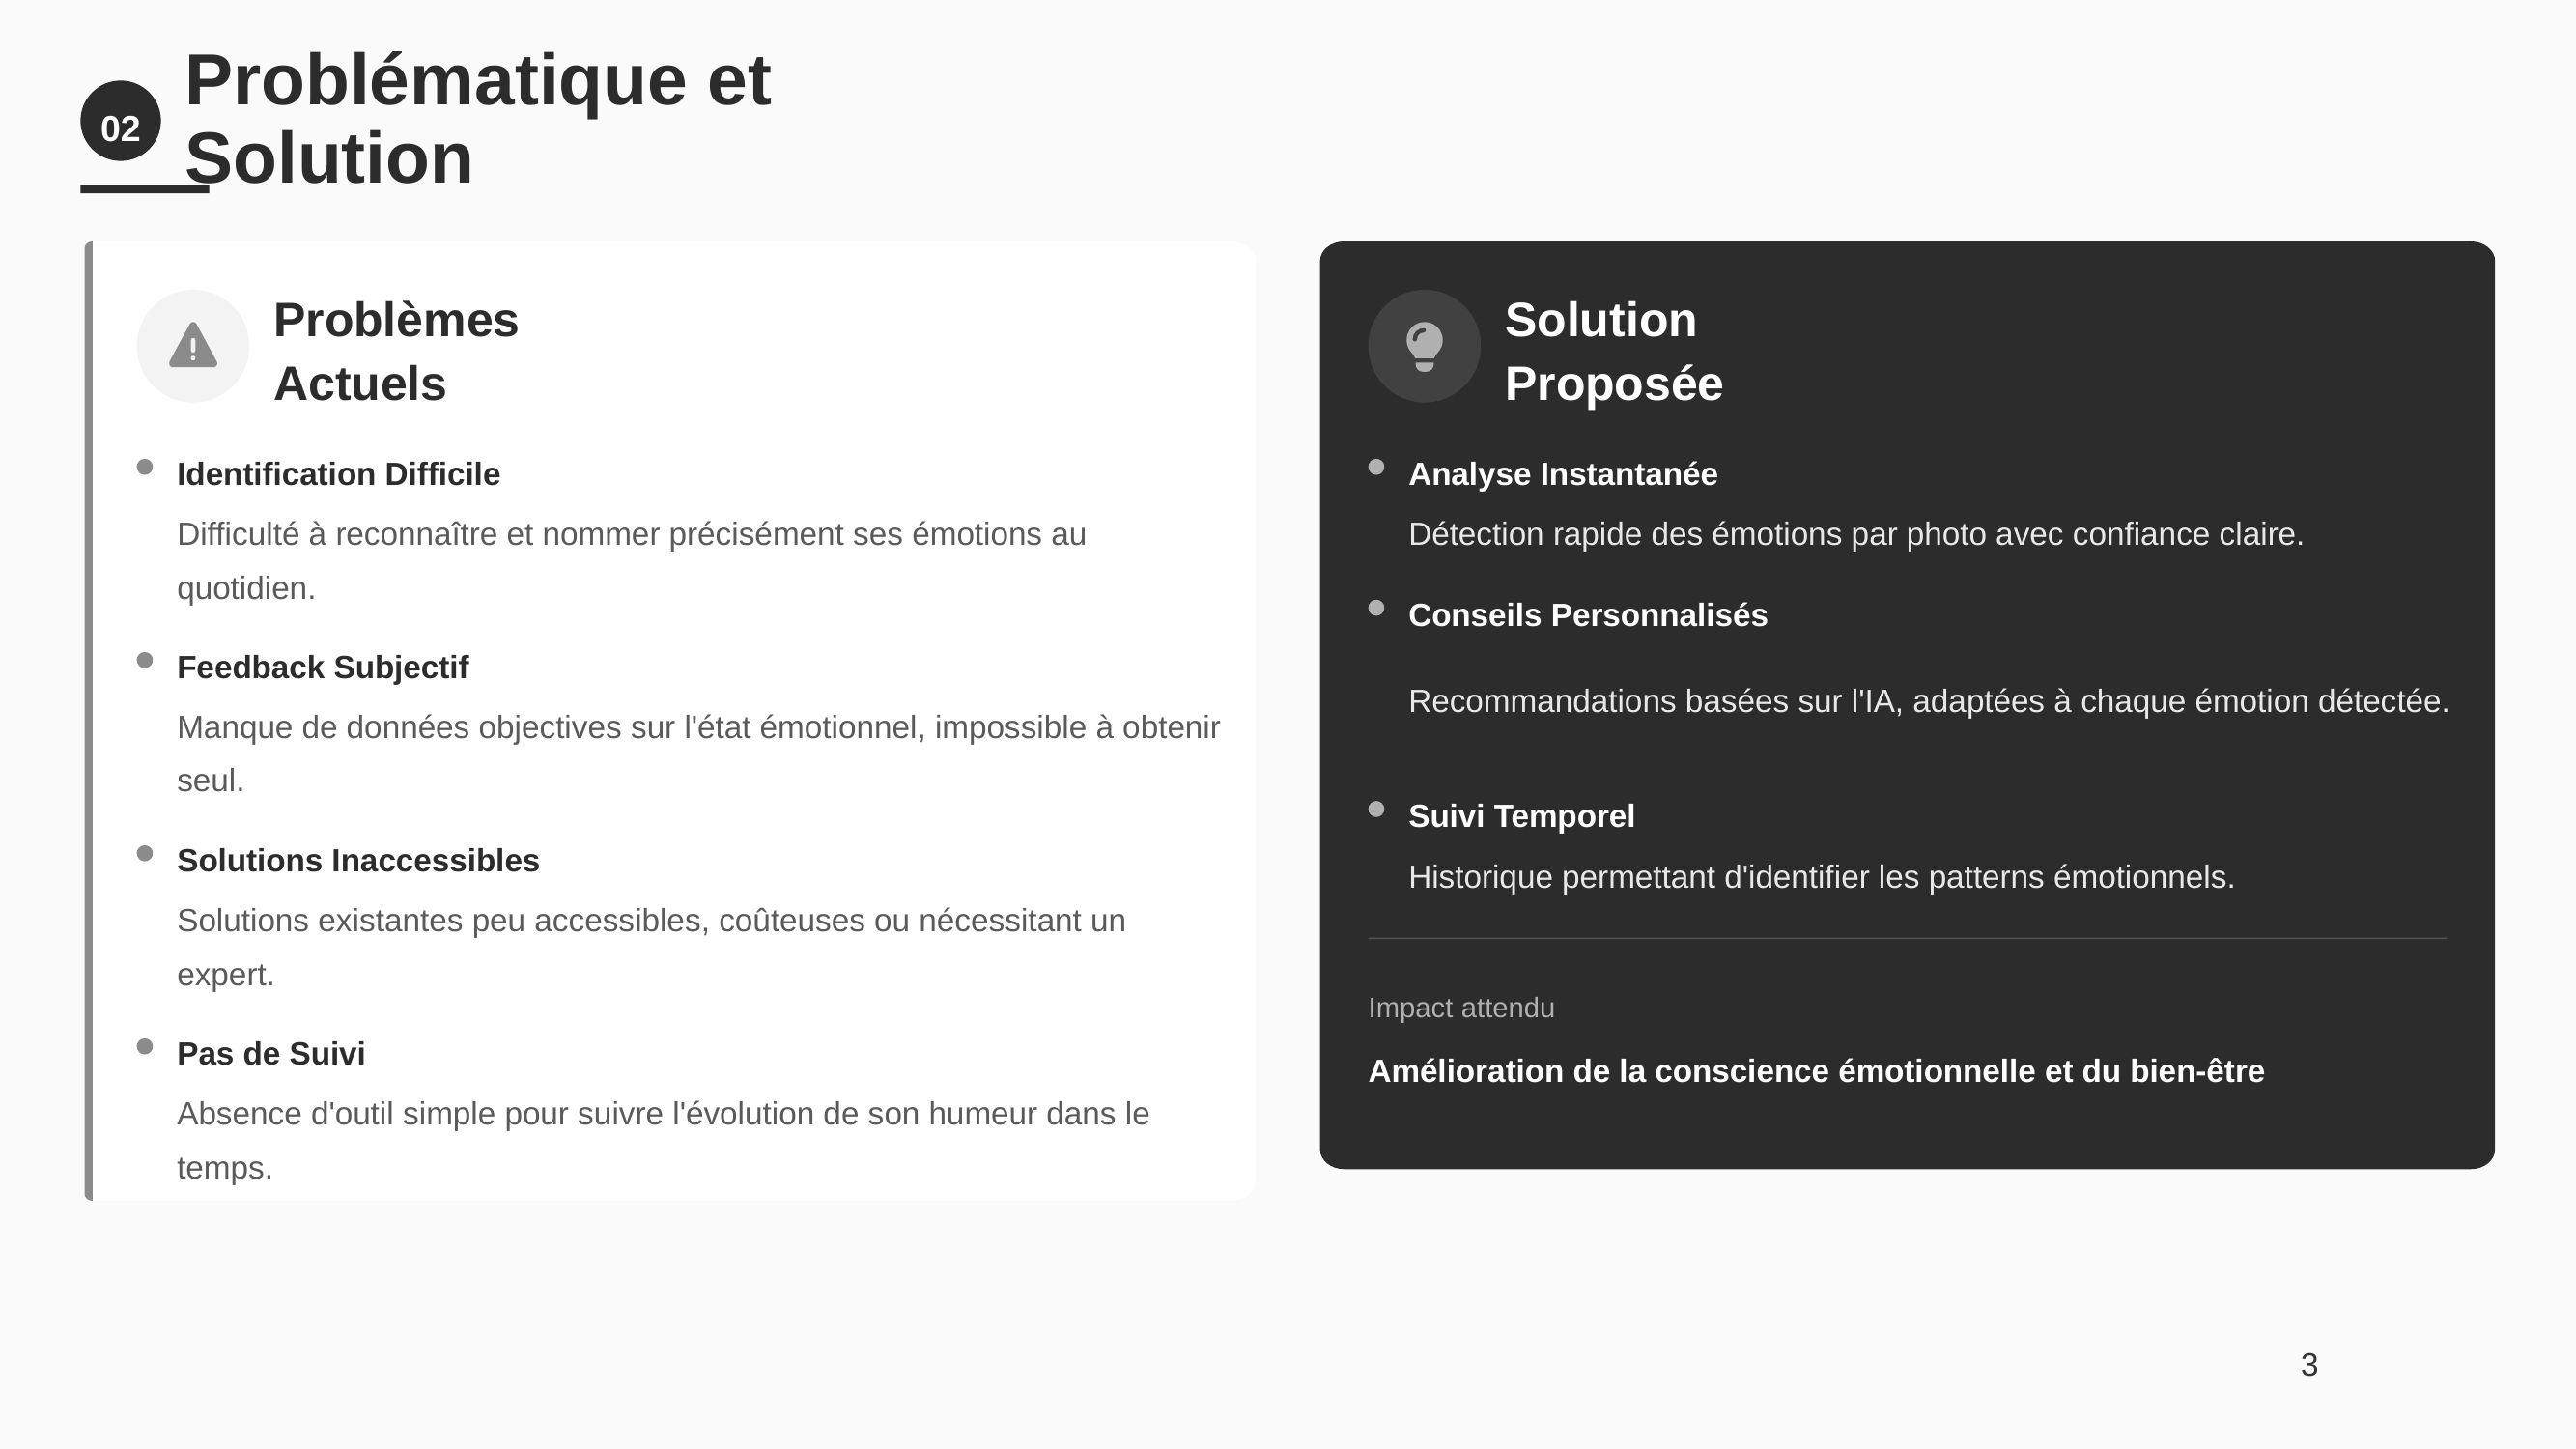

02

Problématique et Solution

Problèmes Actuels
Solution Proposée

Identification Difficile
Analyse Instantanée

Difficulté à reconnaître et nommer précisément ses émotions au quotidien.
Détection rapide des émotions par photo avec confiance claire.
Conseils Personnalisés

Feedback Subjectif
Recommandations basées sur l'IA, adaptées à chaque émotion détectée.

Manque de données objectives sur l'état émotionnel, impossible à obtenir seul.
Suivi Temporel

Solutions Inaccessibles
Historique permettant d'identifier les patterns émotionnels.

Solutions existantes peu accessibles, coûteuses ou nécessitant un expert.

Impact attendu
Pas de Suivi

Amélioration de la conscience émotionnelle et du bien-être
Absence d'outil simple pour suivre l'évolution de son humeur dans le temps.
3